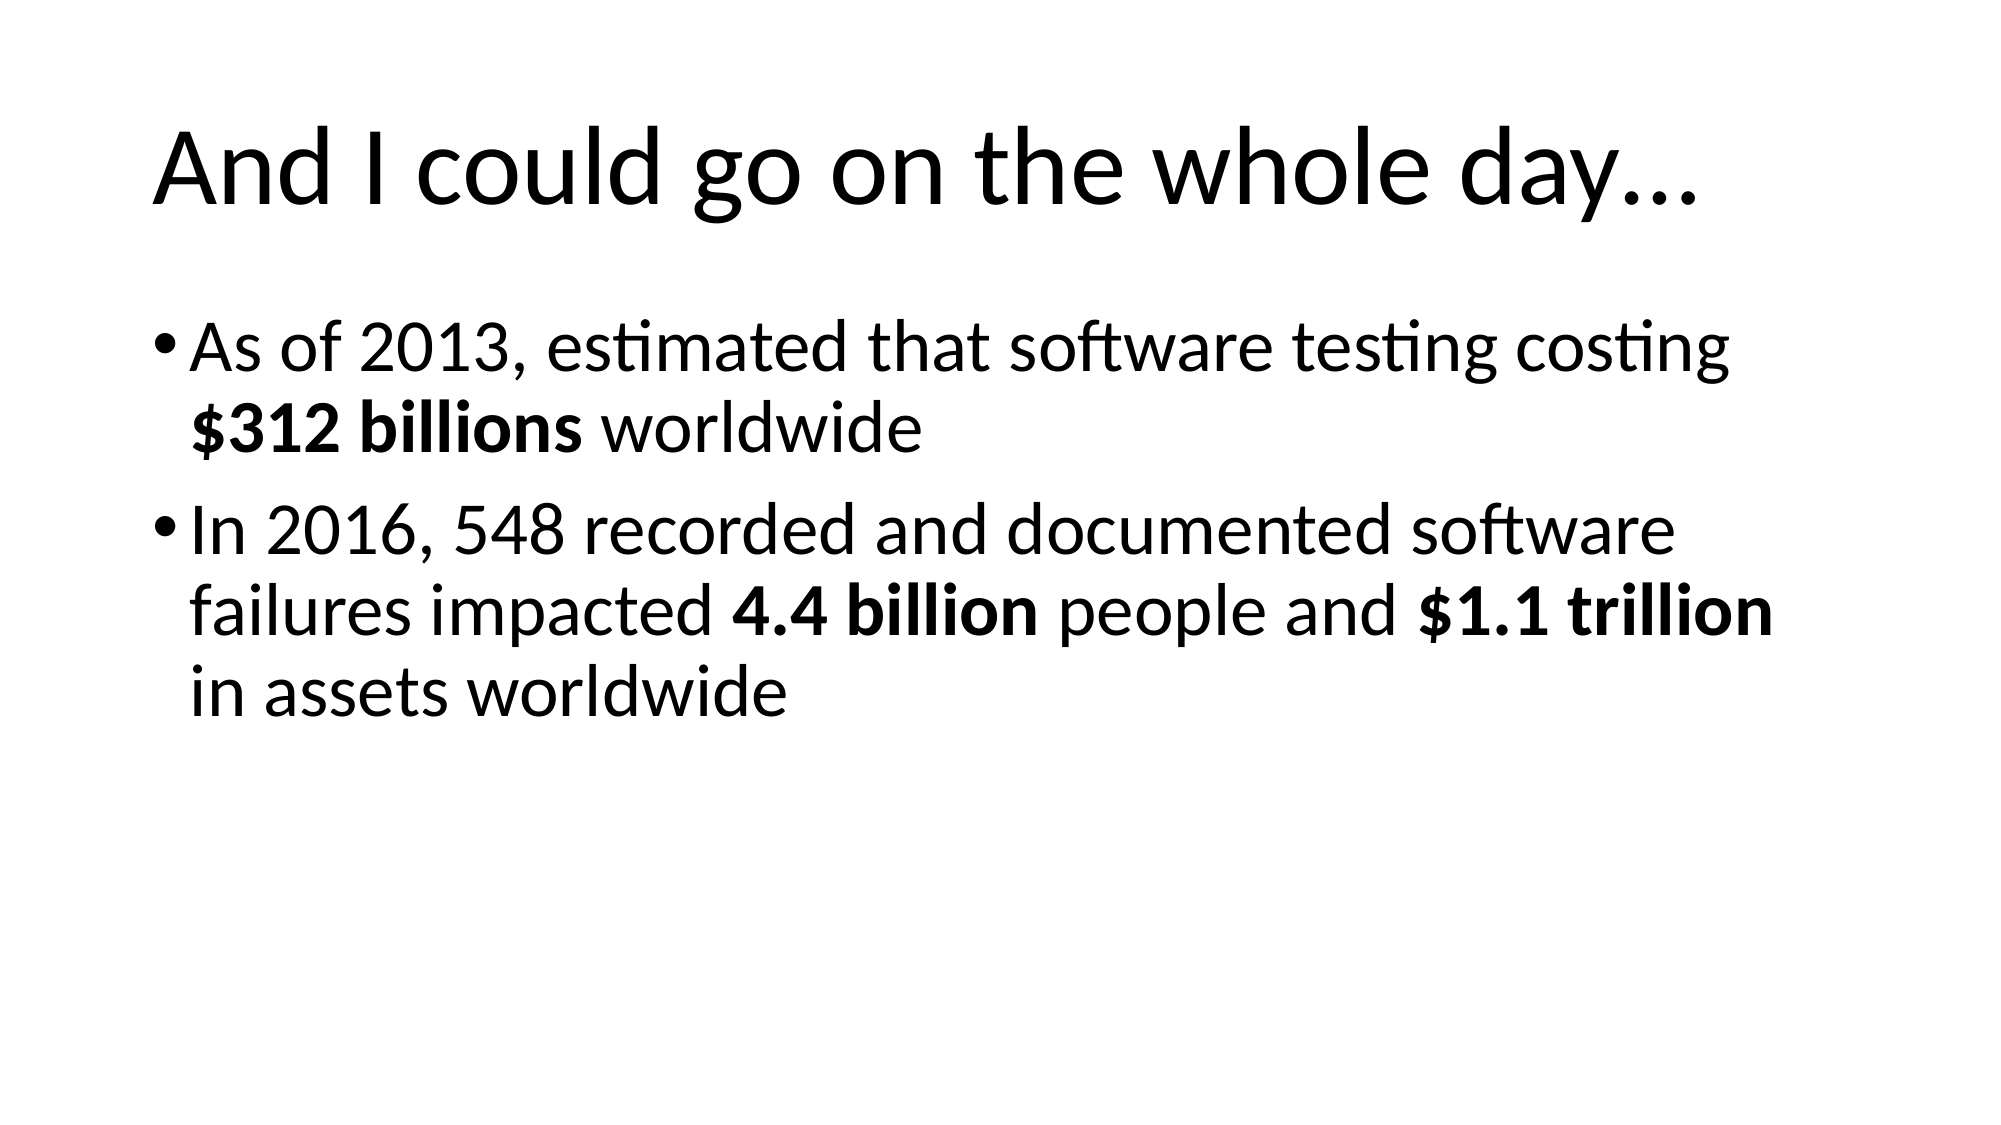

# And I could go on the whole day…
As of 2013, estimated that software testing costing $312 billions worldwide
In 2016, 548 recorded and documented software failures impacted 4.4 billion people and $1.1 trillion in assets worldwide